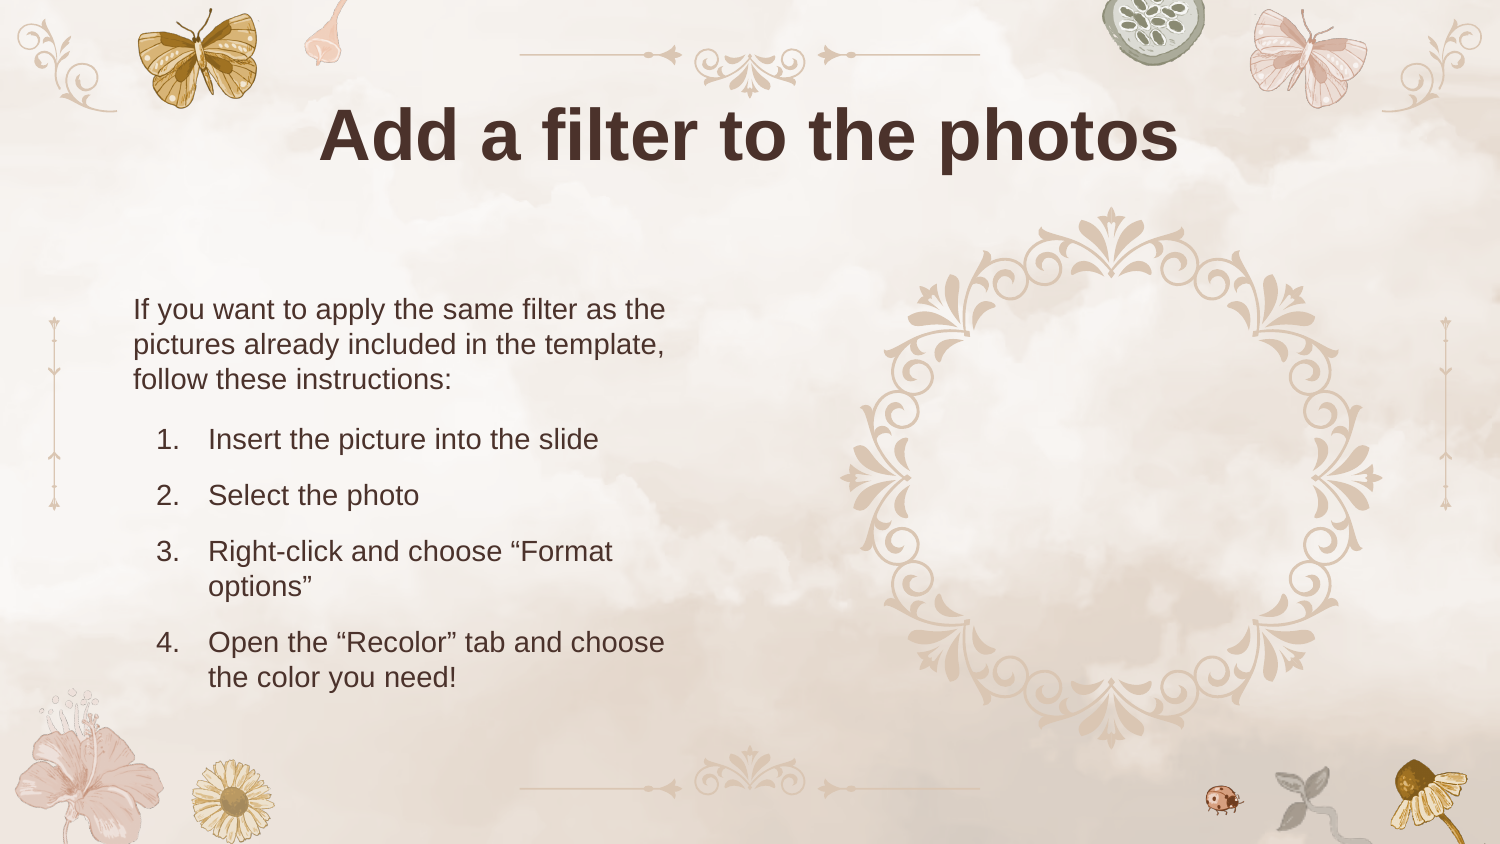

# Add a filter to the photos

If you want to apply the same filter as the pictures already included in the template, follow these instructions:
Insert the picture into the slide
Select the photo
Right-click and choose “Format options”
Open the “Recolor” tab and choose the color you need!